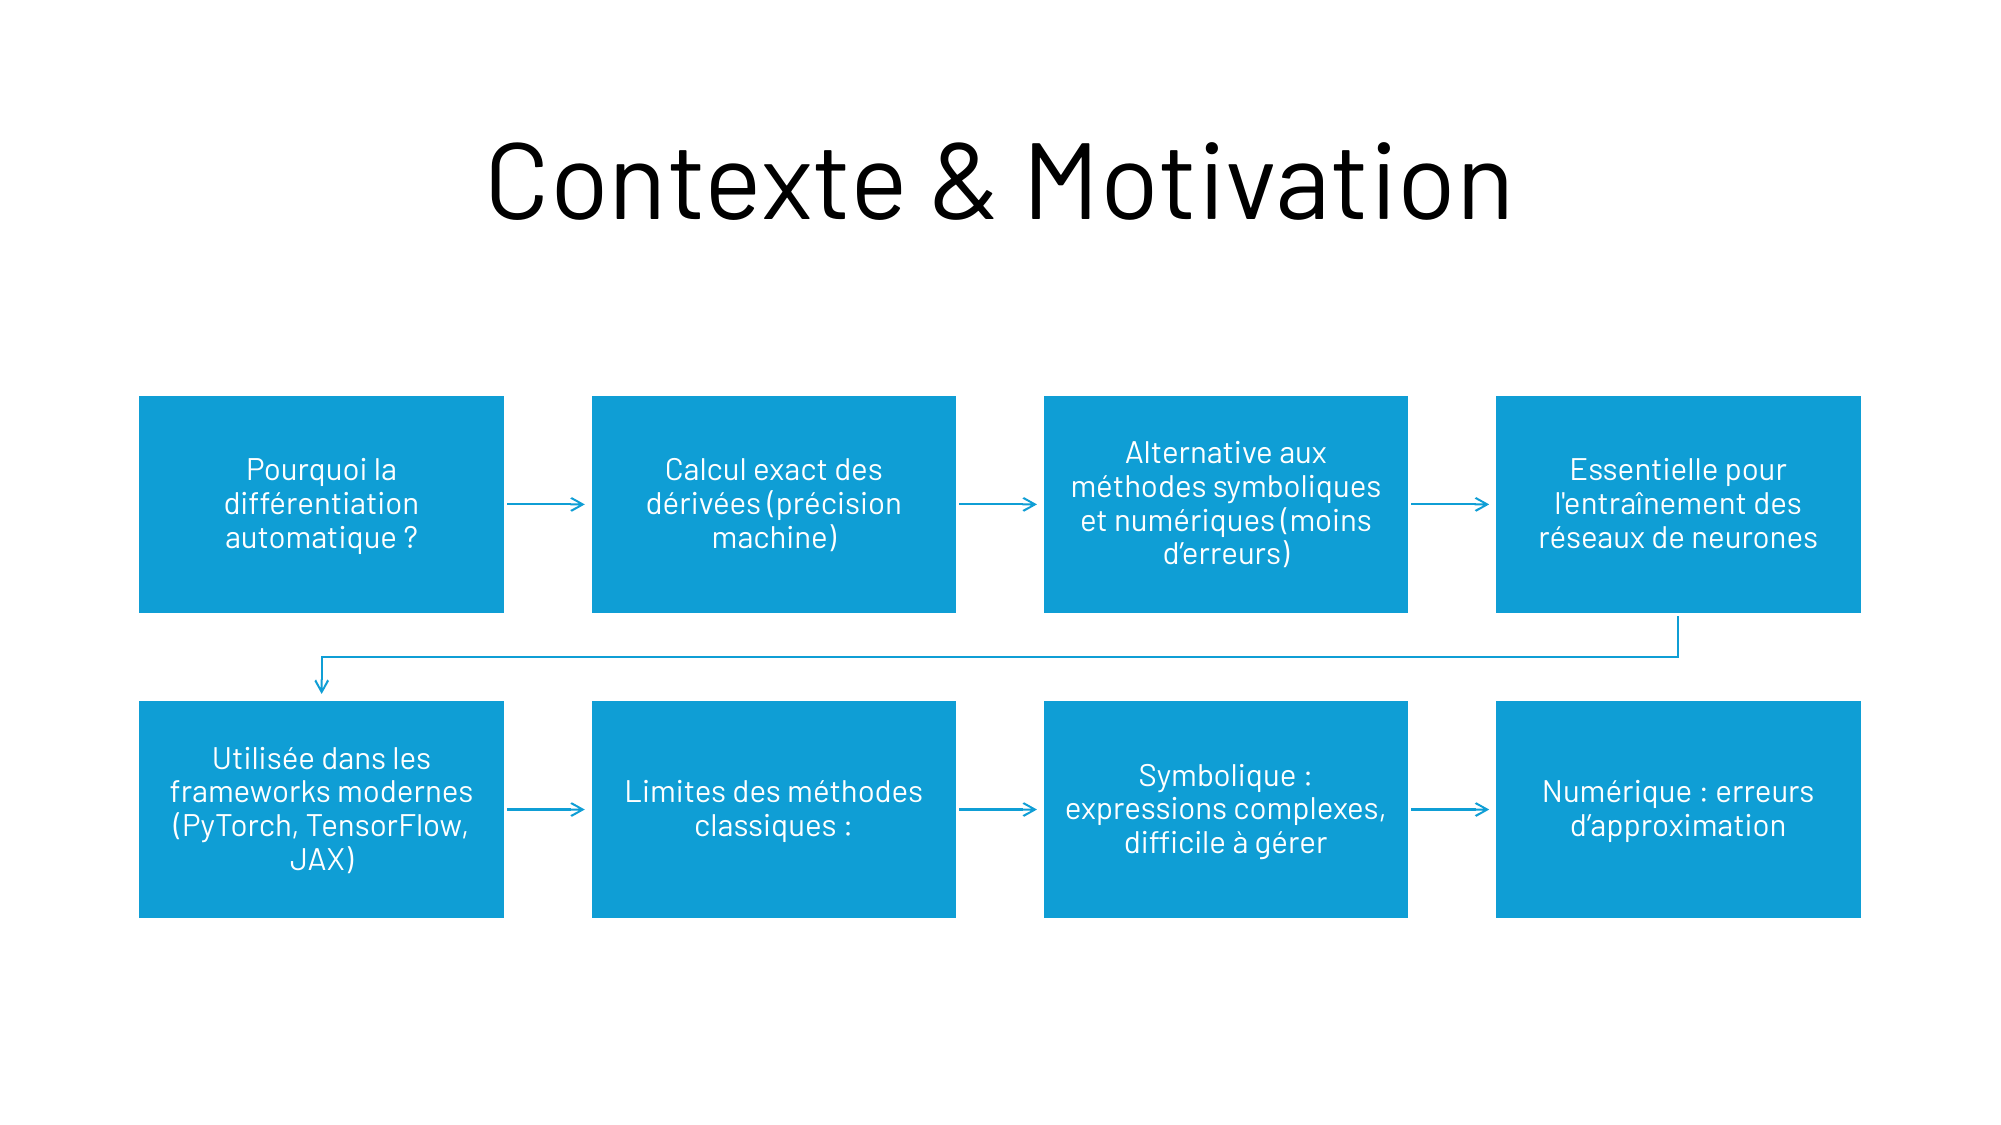

# Contexte & Motivation

Pourquoi la différentiation automatique ?

Calcul exact des dérivées (précision machine)

Alternative aux méthodes symboliques et numériques (moins d’erreurs)

Essentielle pour l'entraînement des réseaux de neurones

Utilisée dans les frameworks modernes (PyTorch, TensorFlow, JAX)

Limites des méthodes classiques :

Symbolique : expressions complexes, difficile à gérer
Numérique : erreurs d’approximation